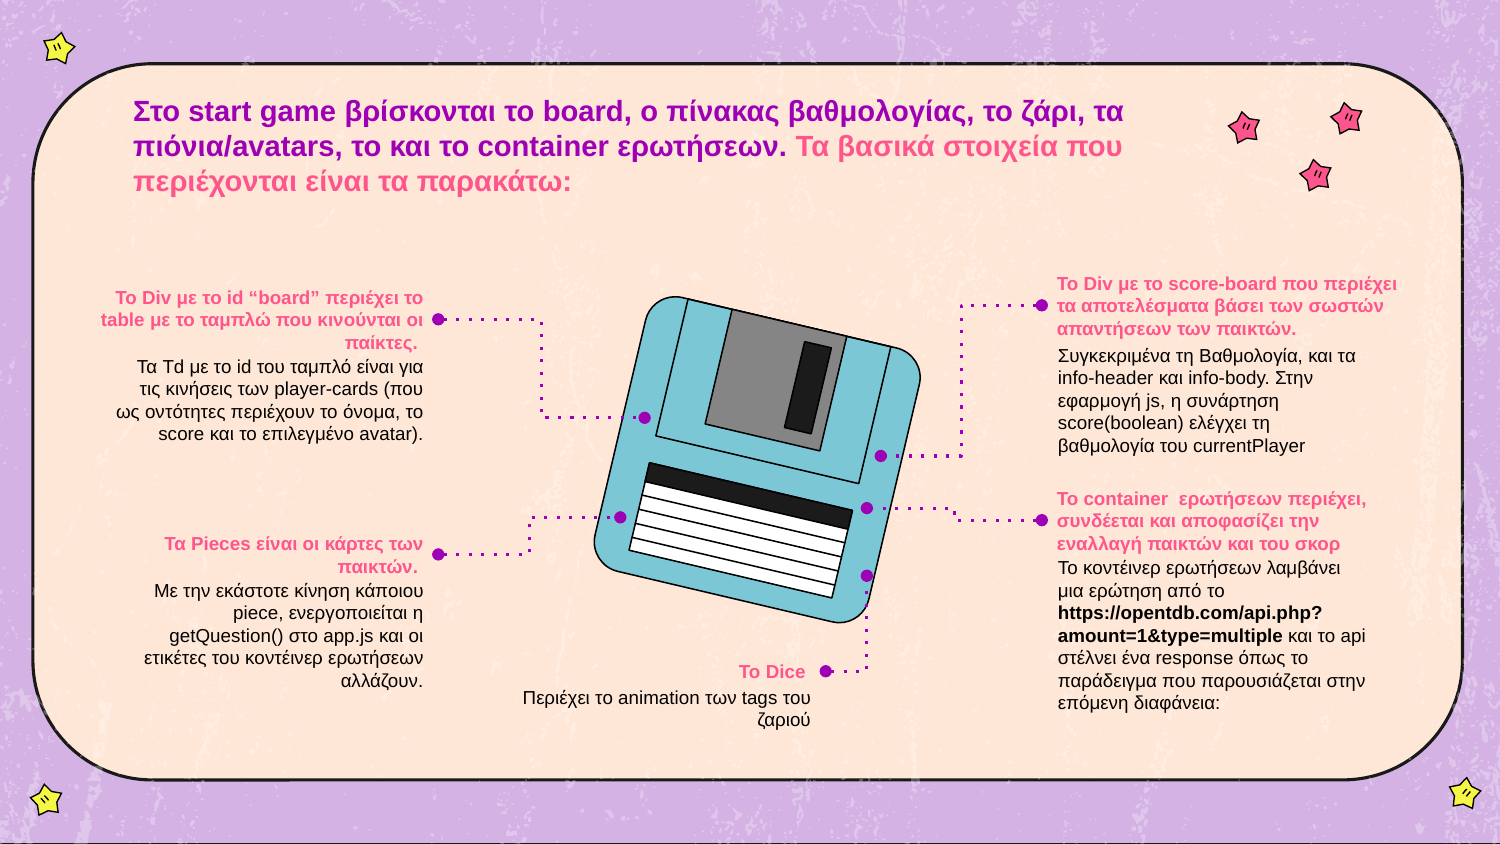

Στο start game βρίσκονται το board, o πίνακας βαθμολογίας, το ζάρι, τα πιόνια/avatars, το και το container ερωτήσεων. Τα βασικά στοιχεία που περιέχονται είναι τα παρακάτω:

To Div με το score-board που περιέχει τα αποτελέσματα βάσει των σωστών απαντήσεων των παικτών.
# Το Div με το id “board” περιέχει το table με το ταμπλώ που κινούνται οι παίκτες.

Τα Td με το id του ταμπλό είναι για τις κινήσεις των player-cards (που ως οντότητες περιέχουν το όνομα, το score και το επιλεγμένο avatar).
Συγκεκριμένα τη Βαθμολογία, και τα info-header και info-body. Στην εφαρμογή js, η συνάρτηση score(boolean) ελέγχει τη βαθμολογία του currentPlayer
Το container  ερωτήσεων περιέχει, συνδέεται και αποφασίζει την εναλλαγή παικτών και του σκορ
Τα Pieces είναι οι κάρτες των παικτών.
Με την εκάστοτε κίνηση κάποιου piece, ενεργοποιείται η getQuestion() στο app.js και οι ετικέτες του κοντέινερ ερωτήσεων αλλάζουν.
Το κοντέινερ ερωτήσεων λαμβάνει μια ερώτηση από τo https://opentdb.com/api.php?amount=1&type=multiple και το api στέλνει ένα response όπως το παράδειγμα που παρουσιάζεται στην επόμενη διαφάνεια:
Το Dice
Περιέχει το animation των tags του ζαριού